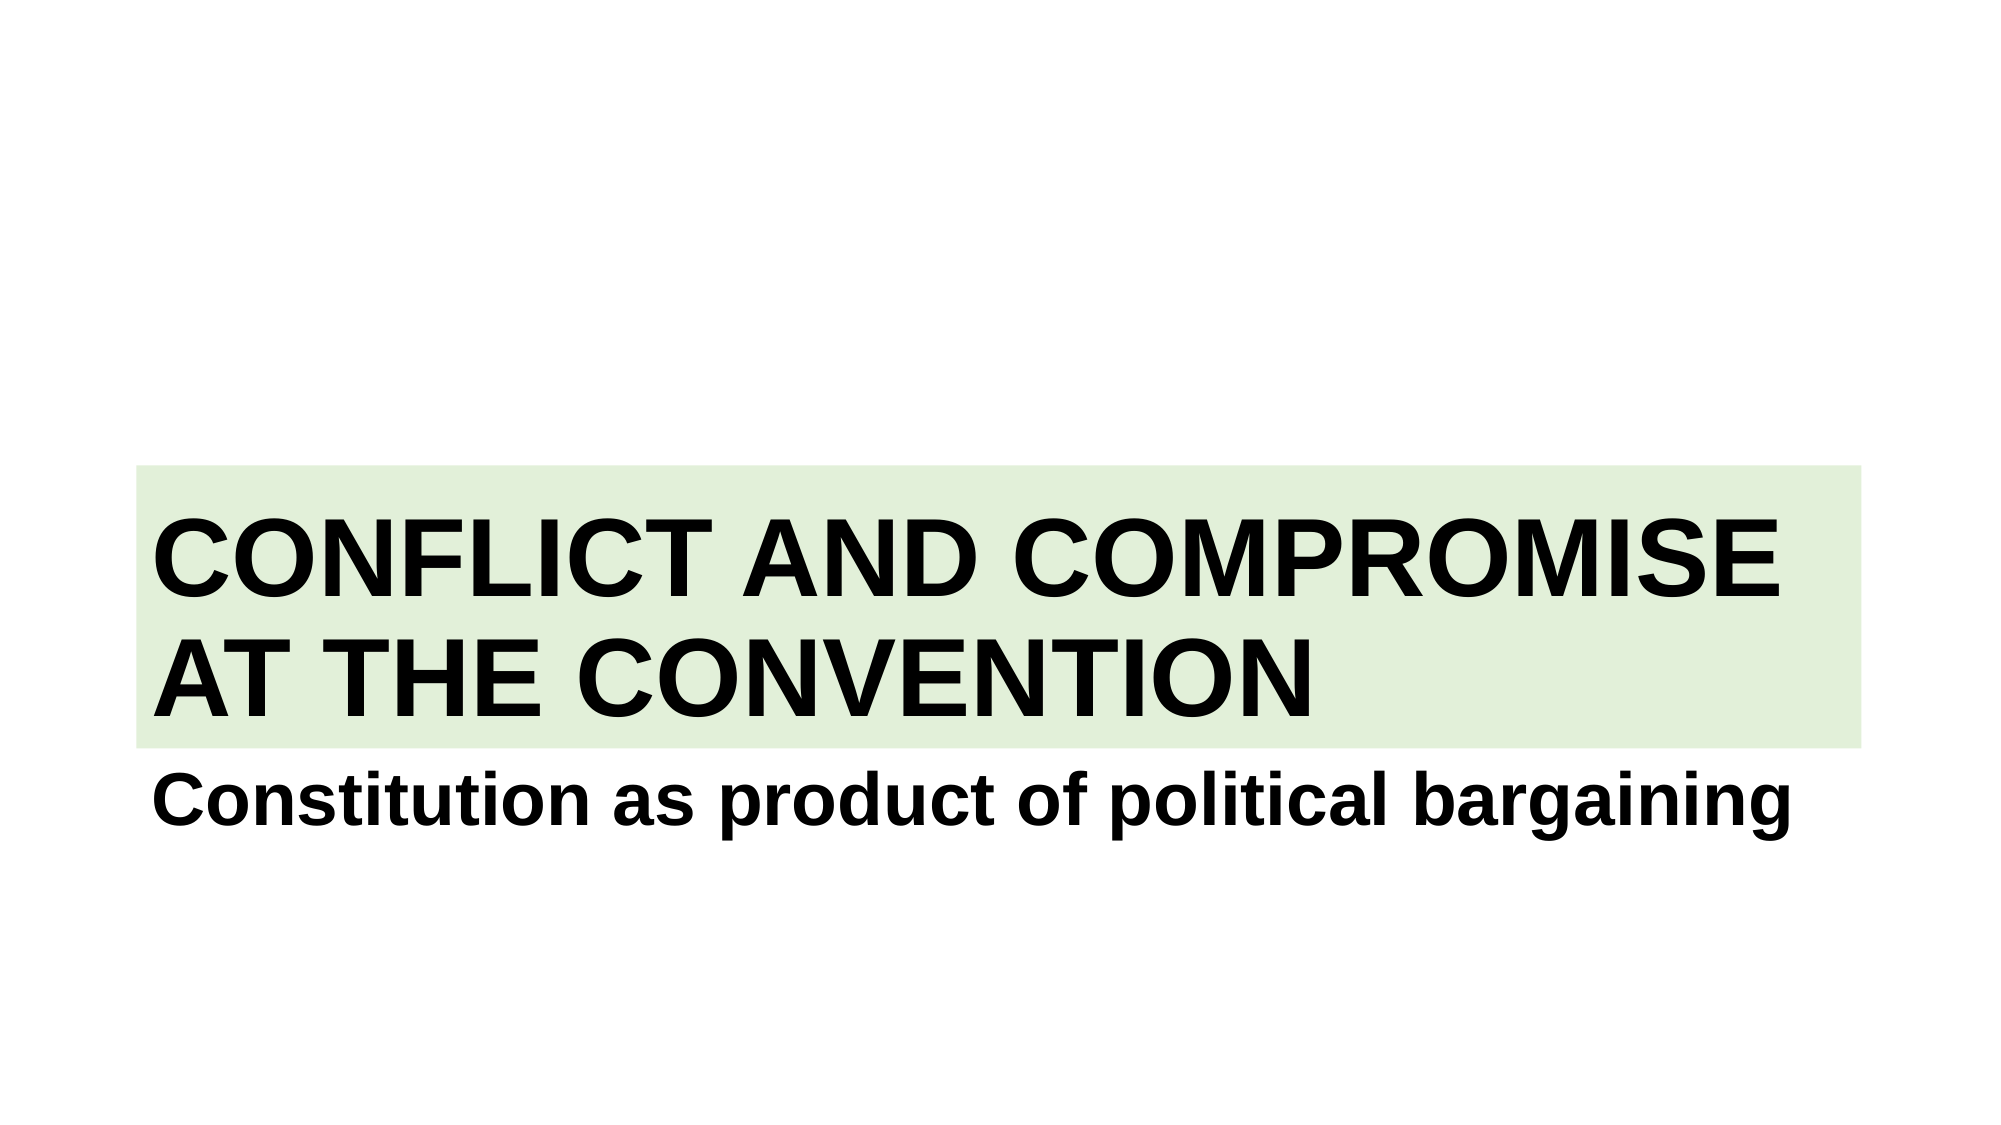

# Conflict and Compromise at the Convention
Constitution as product of political bargaining